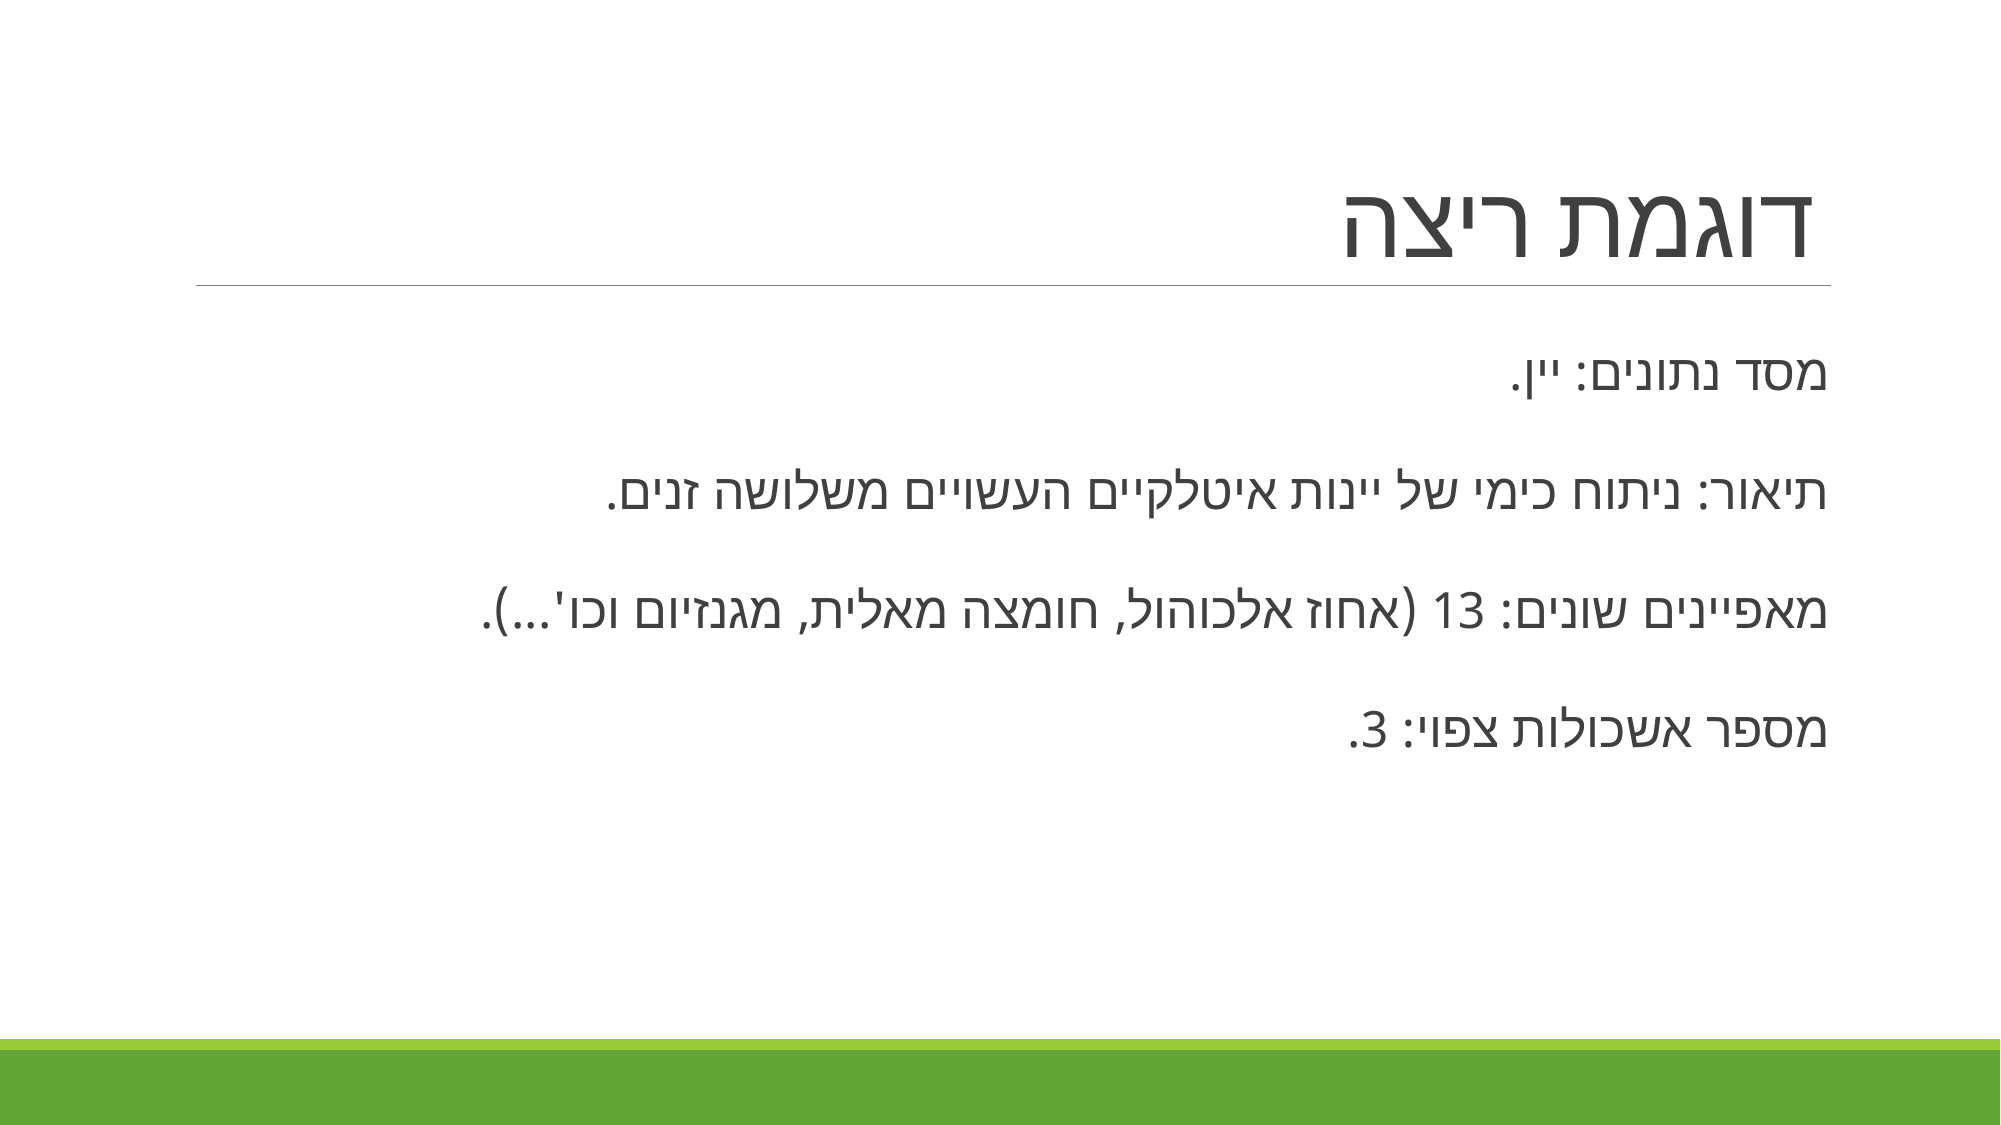

# דוגמת ריצה
מסד נתונים: יין.
תיאור: ניתוח כימי של יינות איטלקיים העשויים משלושה זנים.
מאפיינים שונים: 13 (אחוז אלכוהול, חומצה מאלית, מגנזיום וכו'...).
מספר אשכולות צפוי: 3.